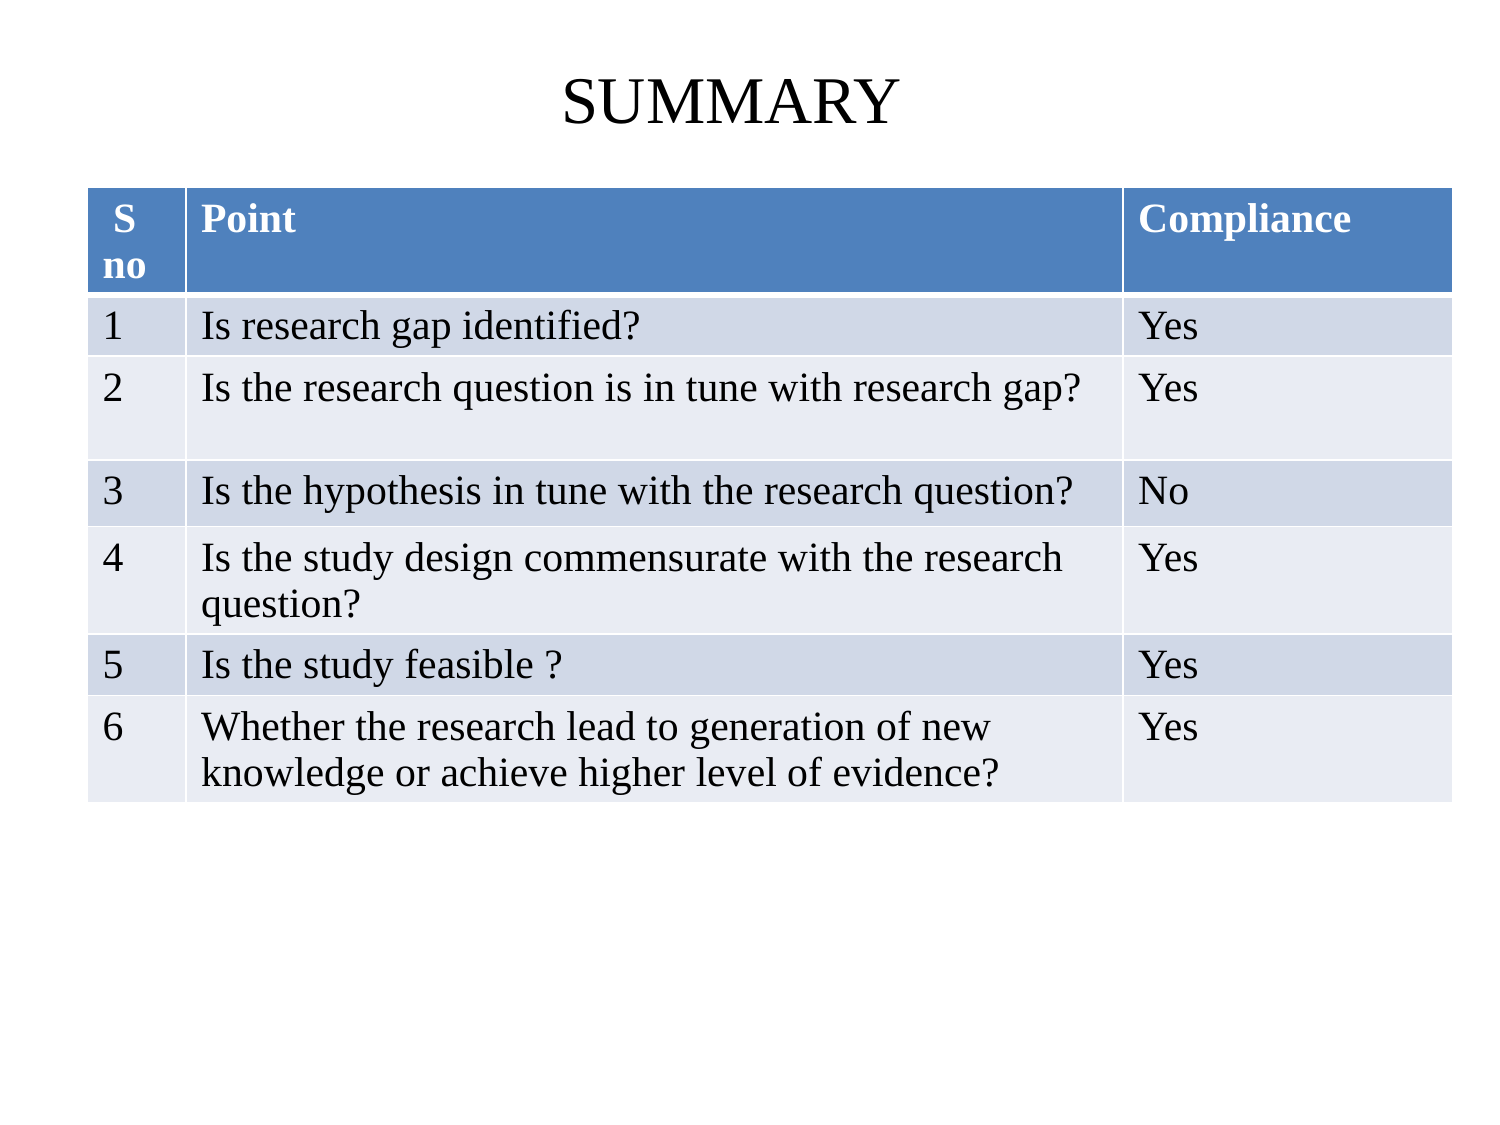

SUMMARY
| S no | Point | Compliance |
| --- | --- | --- |
| 1 | Is research gap identified? | Yes |
| 2 | Is the research question is in tune with research gap? | Yes |
| 3 | Is the hypothesis in tune with the research question? | No |
| 4 | Is the study design commensurate with the research question? | Yes |
| 5 | Is the study feasible ? | Yes |
| 6 | Whether the research lead to generation of new knowledge or achieve higher level of evidence? | Yes |